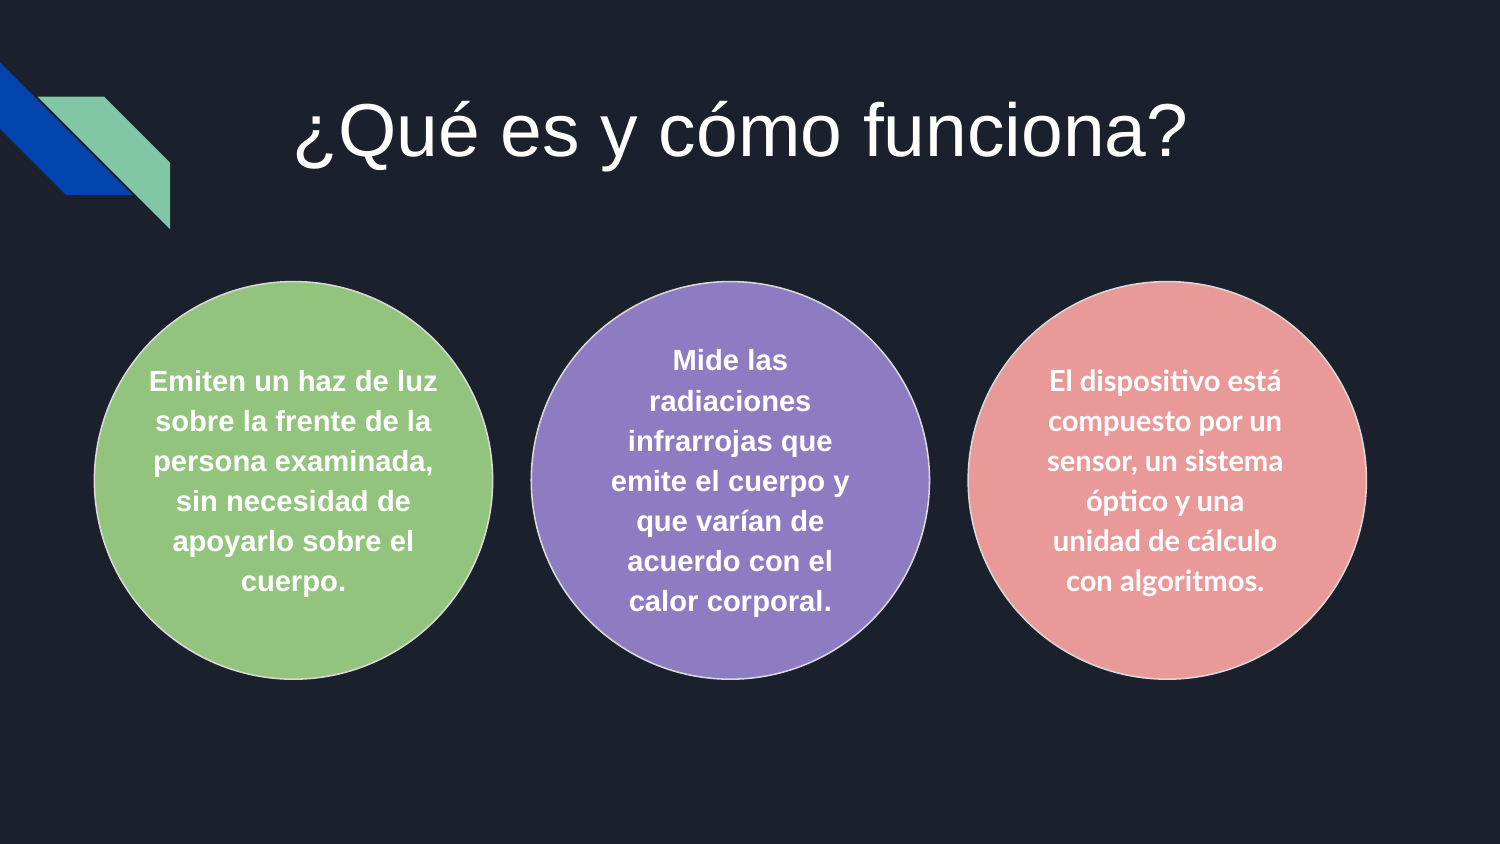

# ¿Qué es y cómo funciona?

Mide las radiaciones infrarrojas que emite el cuerpo y que varían de acuerdo con el calor corporal.
Emiten un haz de luz sobre la frente de la persona examinada, sin necesidad de apoyarlo sobre el cuerpo.
El dispositivo está compuesto por un sensor, un sistema óptico y una unidad de cálculo con algoritmos.